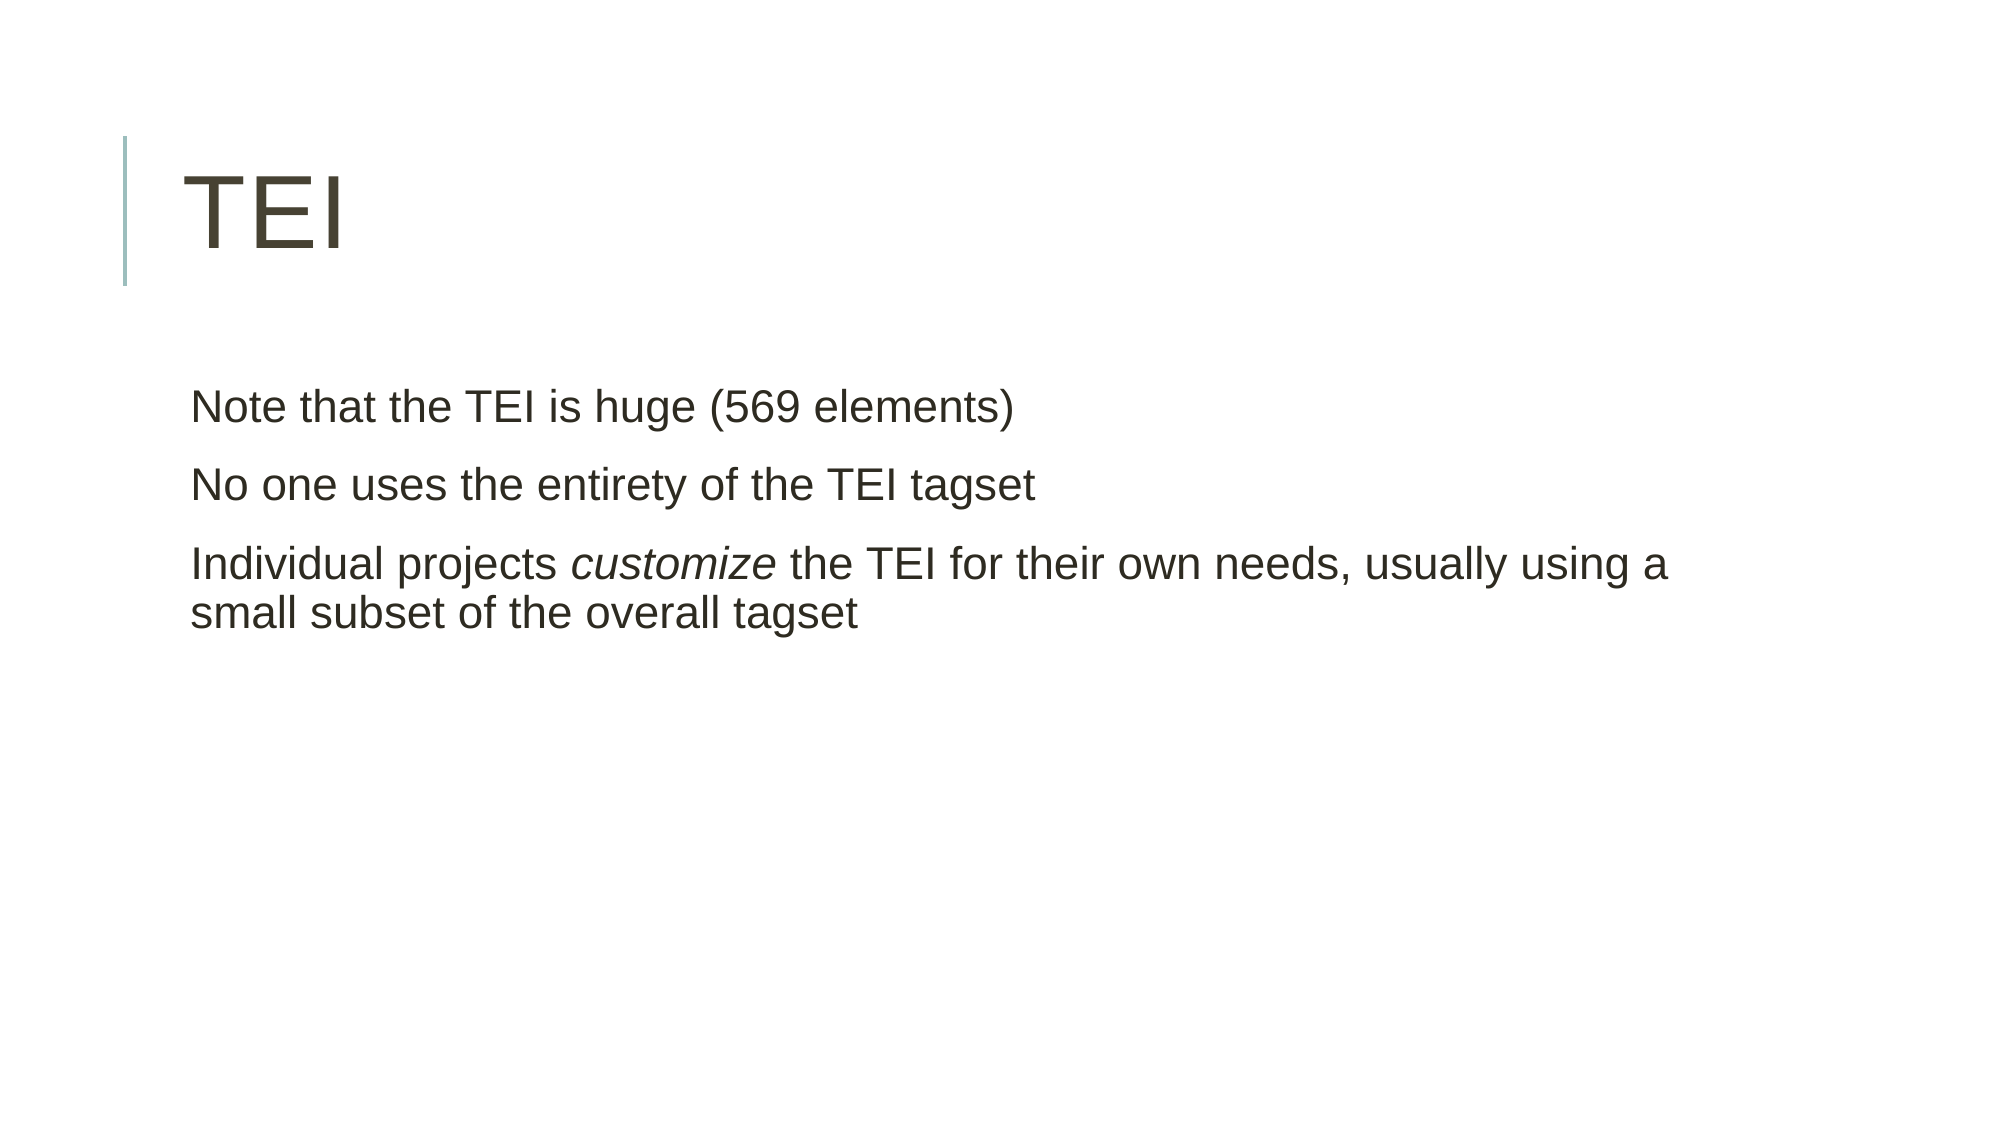

# TEI
Note that the TEI is huge (569 elements)
No one uses the entirety of the TEI tagset
Individual projects customize the TEI for their own needs, usually using a small subset of the overall tagset